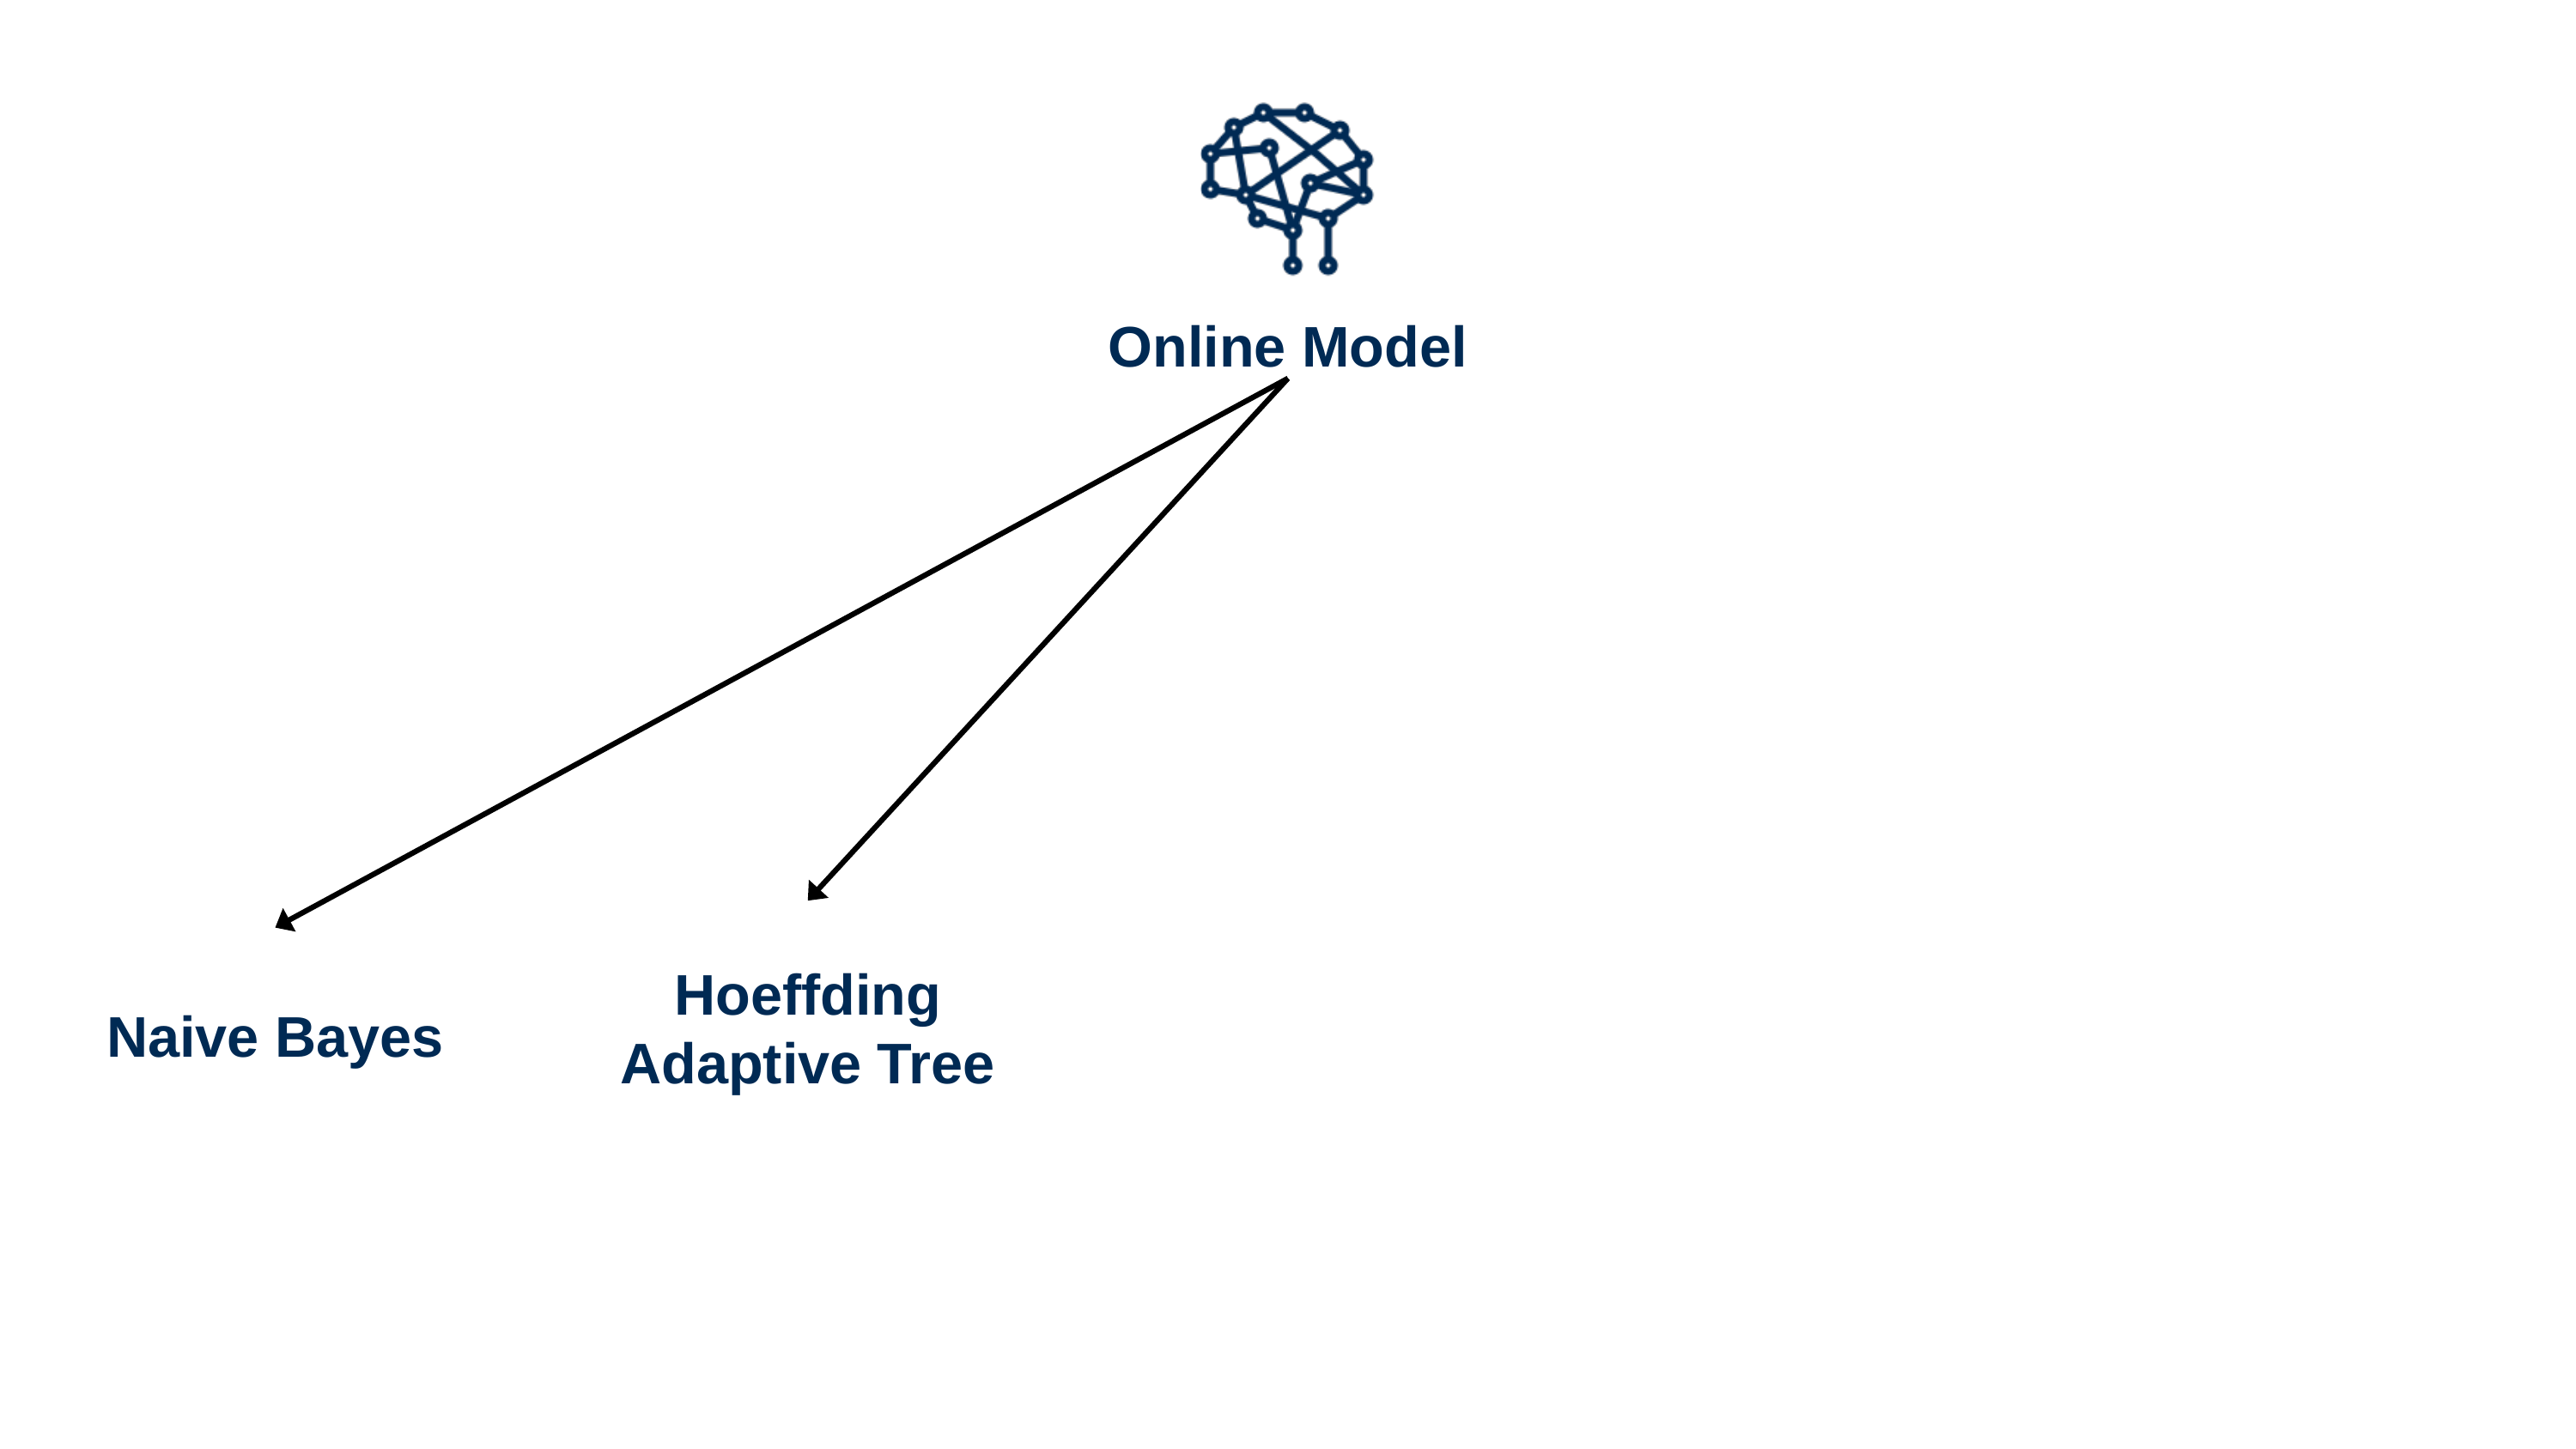

Online Model

Hoeffding Adaptive Tree

Naive Bayes